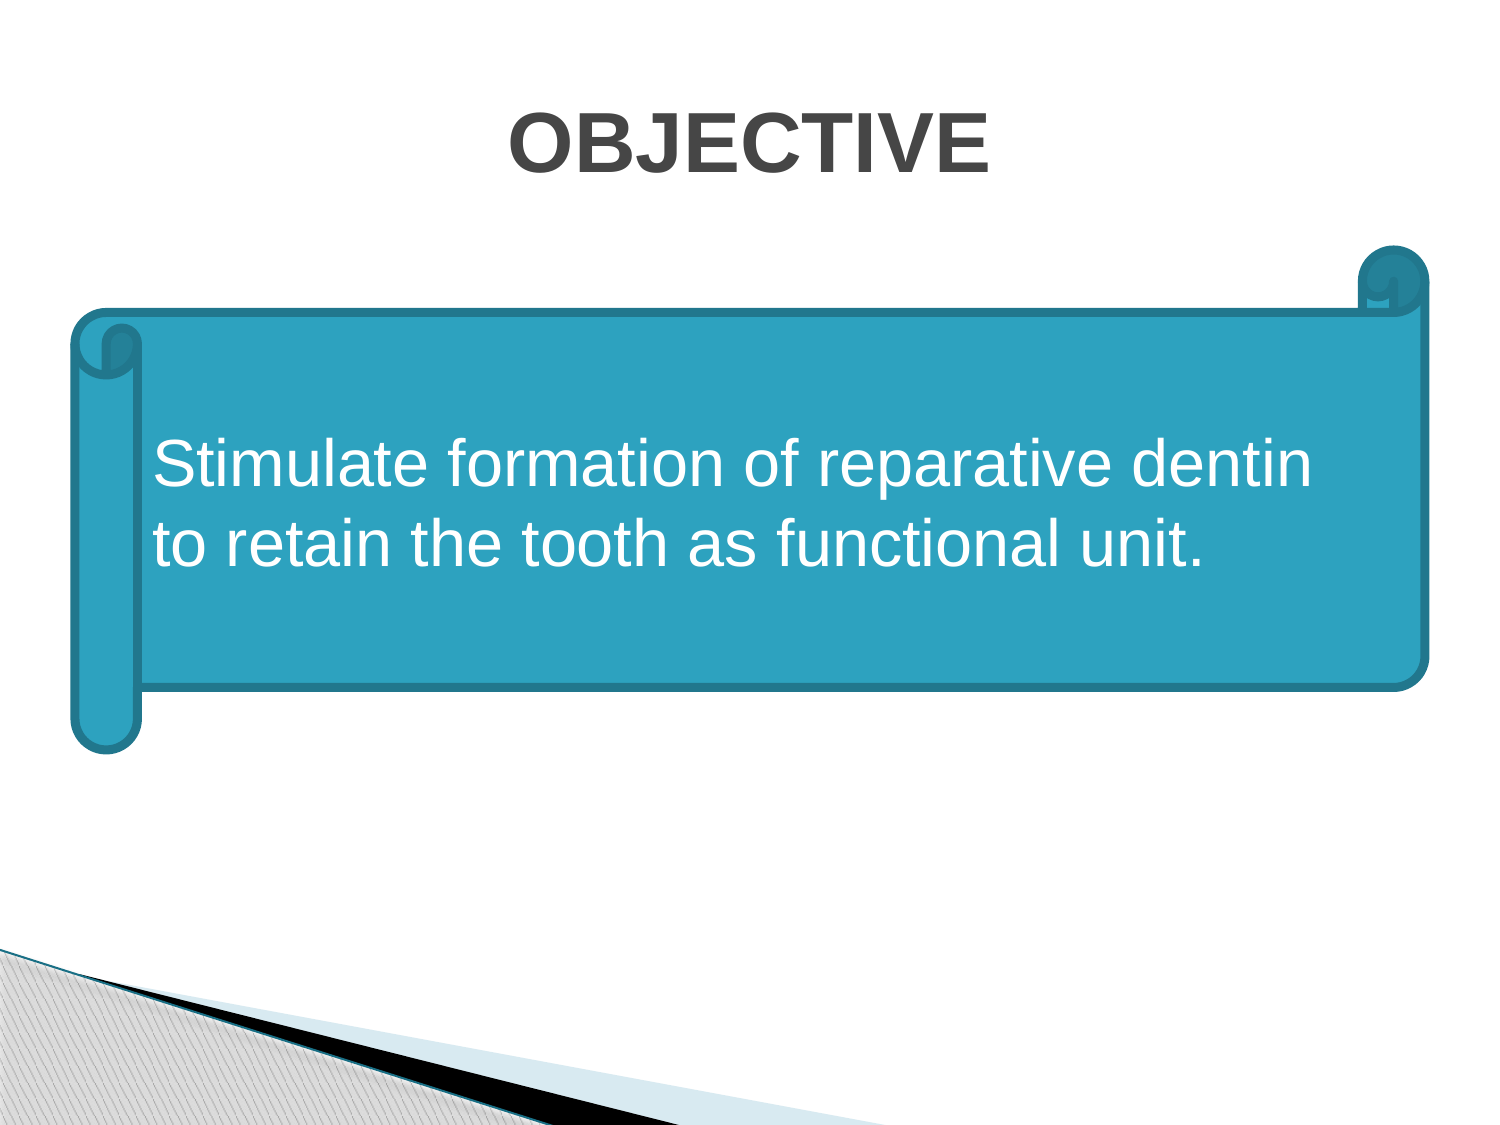

# OBJECTIVE

Stimulate formation of reparative dentin to retain the tooth as functional unit.